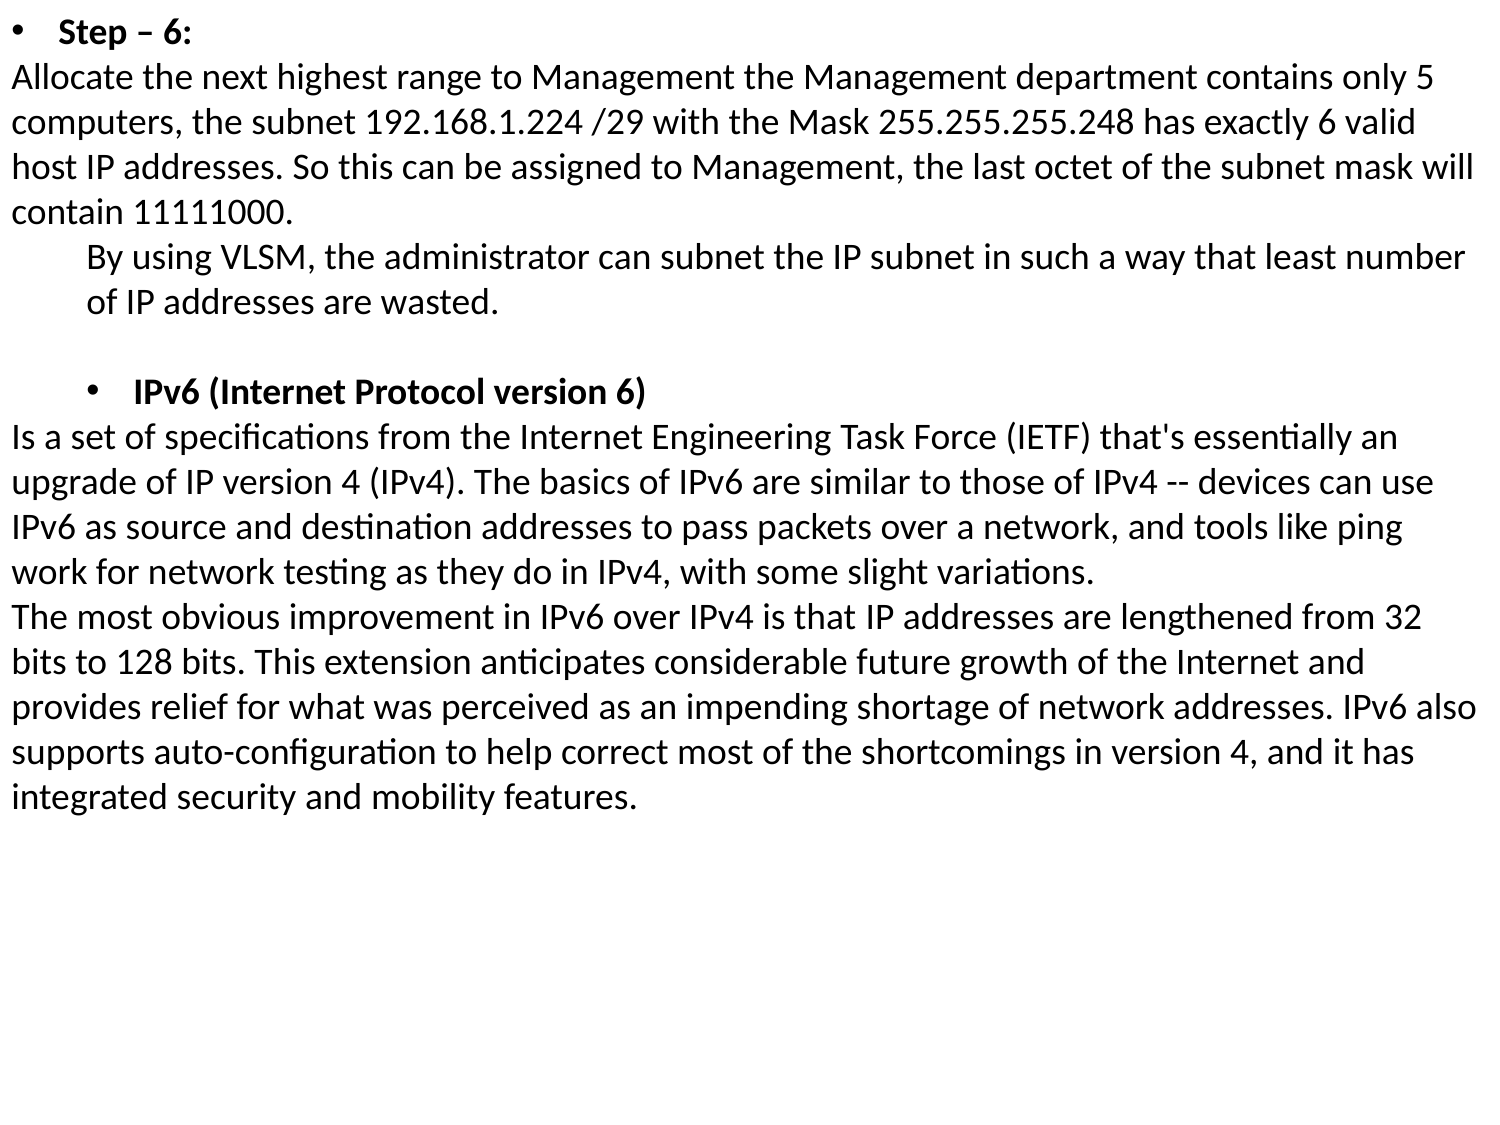

Step – 6:
Allocate the next highest range to Management the Management department contains only 5 computers, the subnet 192.168.1.224 /29 with the Mask 255.255.255.248 has exactly 6 valid host IP addresses. So this can be assigned to Management, the last octet of the subnet mask will contain 11111000.
By using VLSM, the administrator can subnet the IP subnet in such a way that least number of IP addresses are wasted.

IPv6 (Internet Protocol version 6)
Is a set of specifications from the Internet Engineering Task Force (IETF) that's essentially an upgrade of IP version 4 (IPv4). The basics of IPv6 are similar to those of IPv4 -- devices can use IPv6 as source and destination addresses to pass packets over a network, and tools like ping work for network testing as they do in IPv4, with some slight variations.
The most obvious improvement in IPv6 over IPv4 is that IP addresses are lengthened from 32 bits to 128 bits. This extension anticipates considerable future growth of the Internet and provides relief for what was perceived as an impending shortage of network addresses. IPv6 also supports auto-configuration to help correct most of the shortcomings in version 4, and it has integrated security and mobility features.